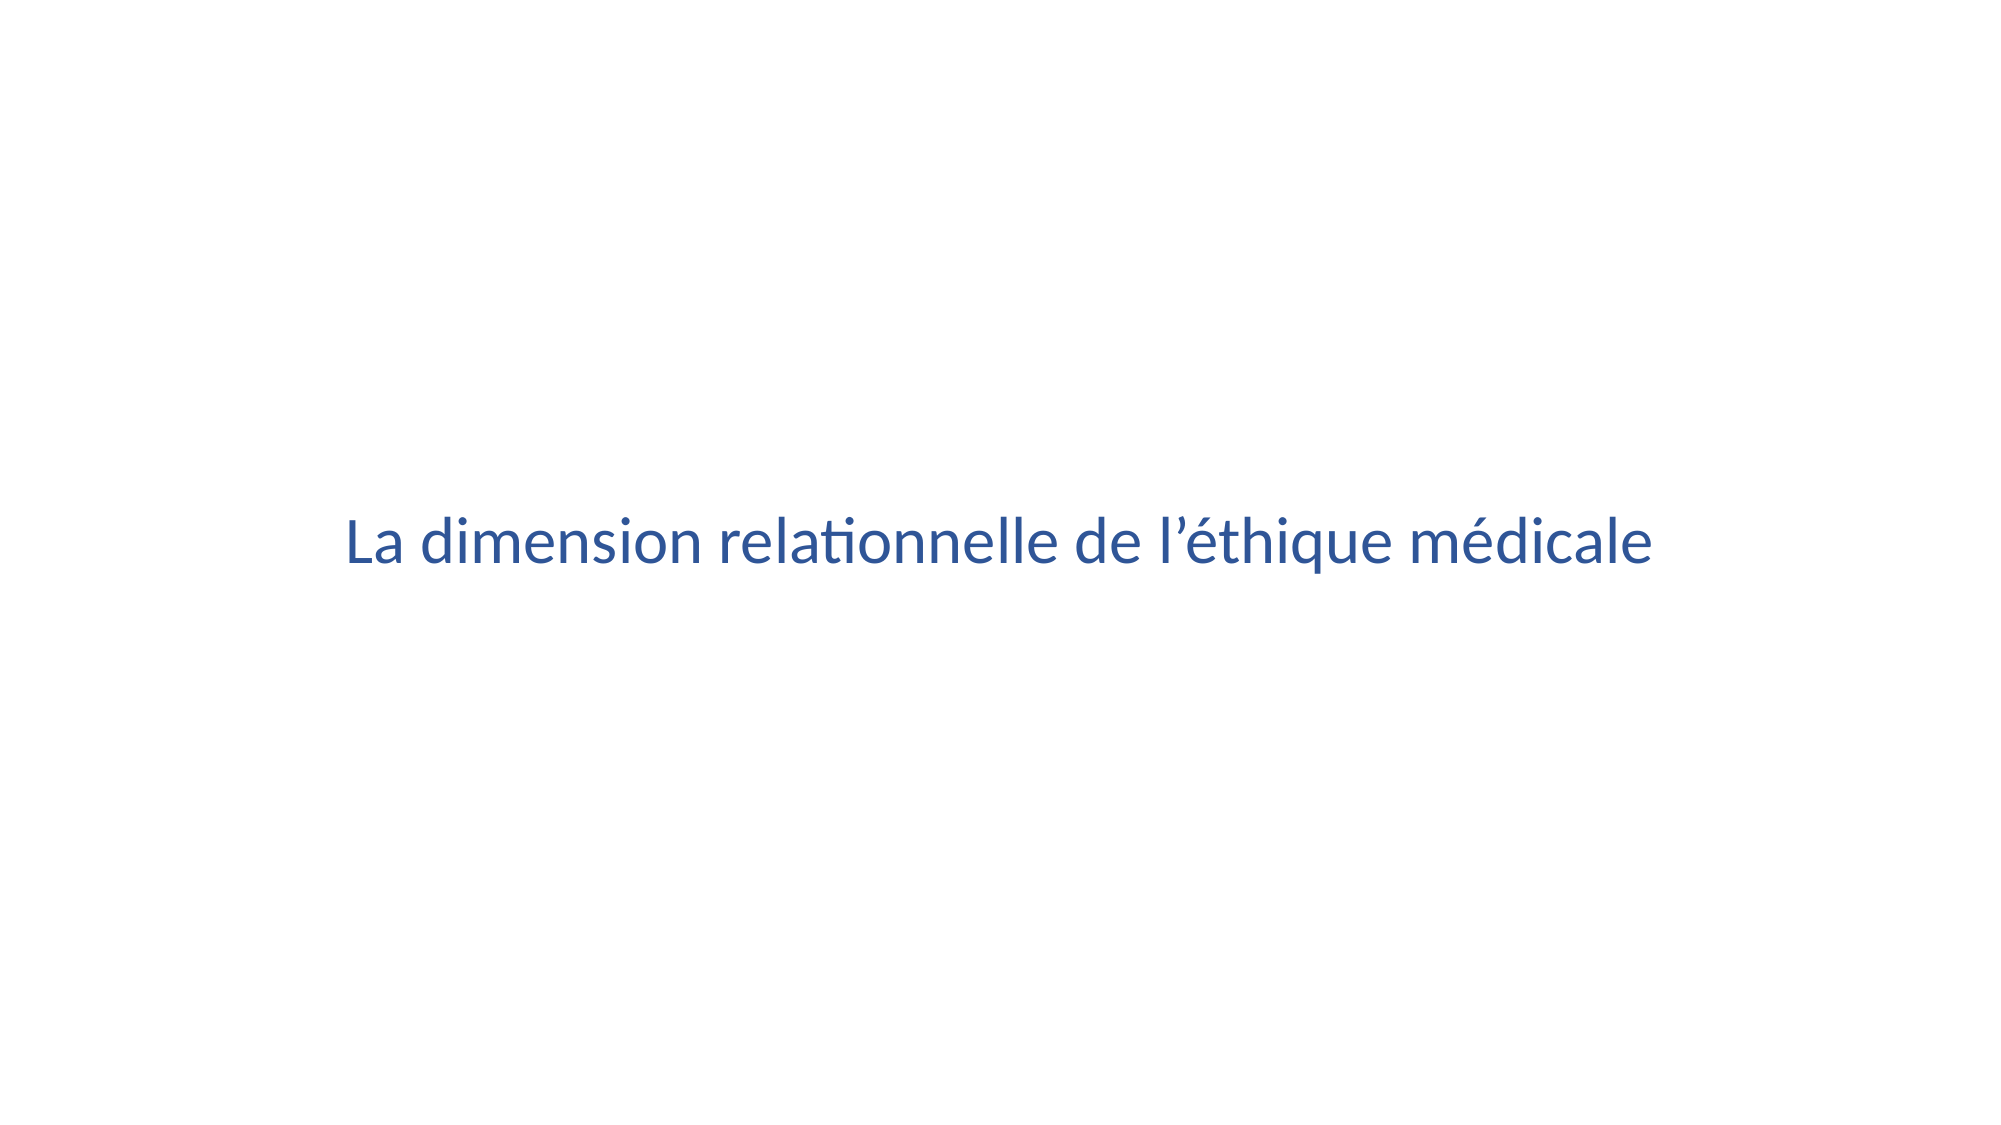

# La dimension relationnelle de l’éthique médicale